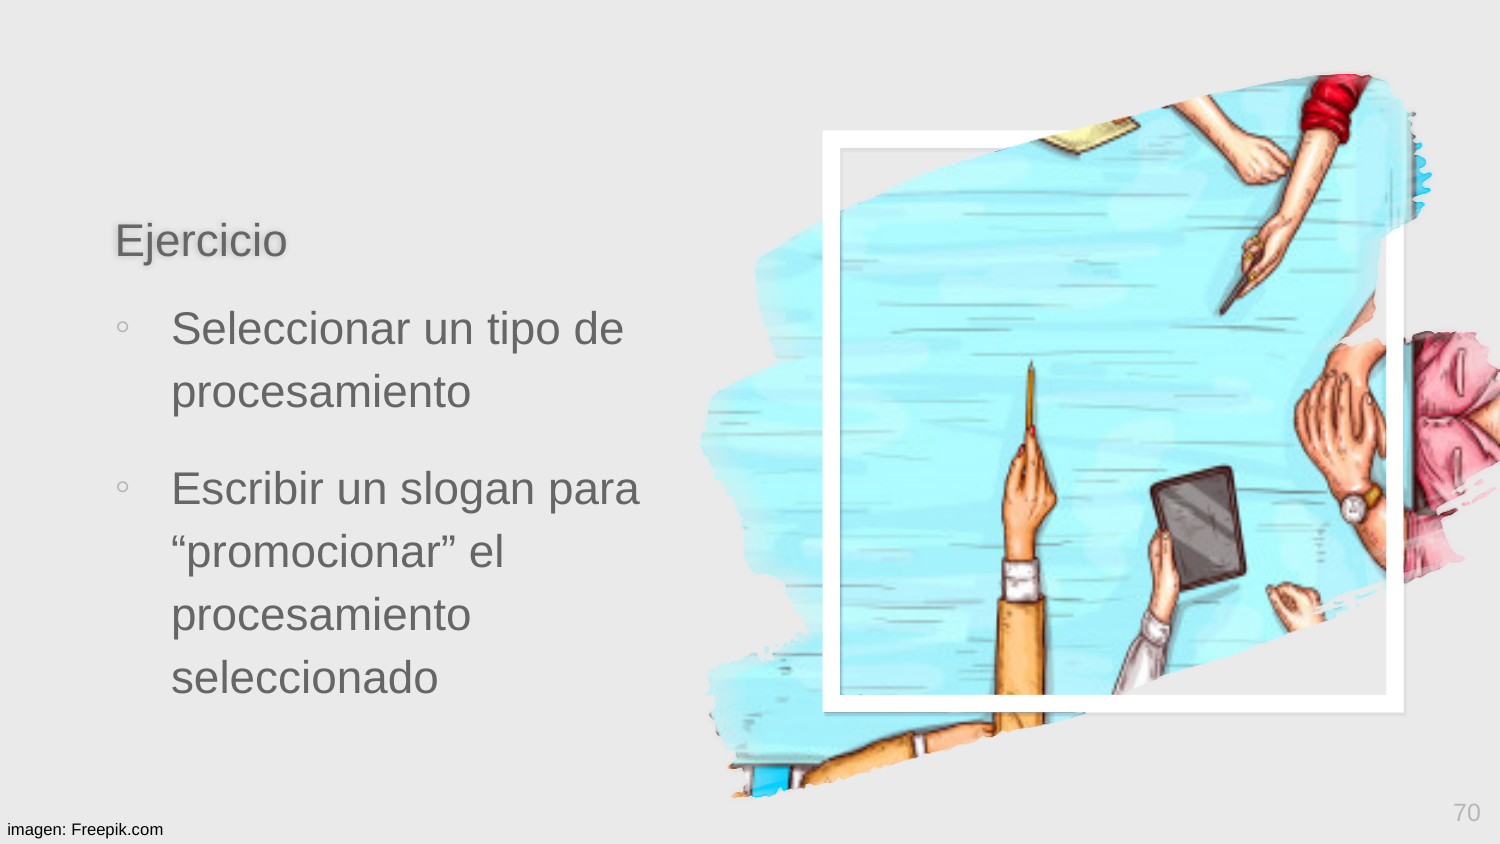

# Ejercicio
Seleccionar un tipo de procesamiento
Escribir un slogan para “promocionar” el procesamiento seleccionado

70
imagen: Freepik.com